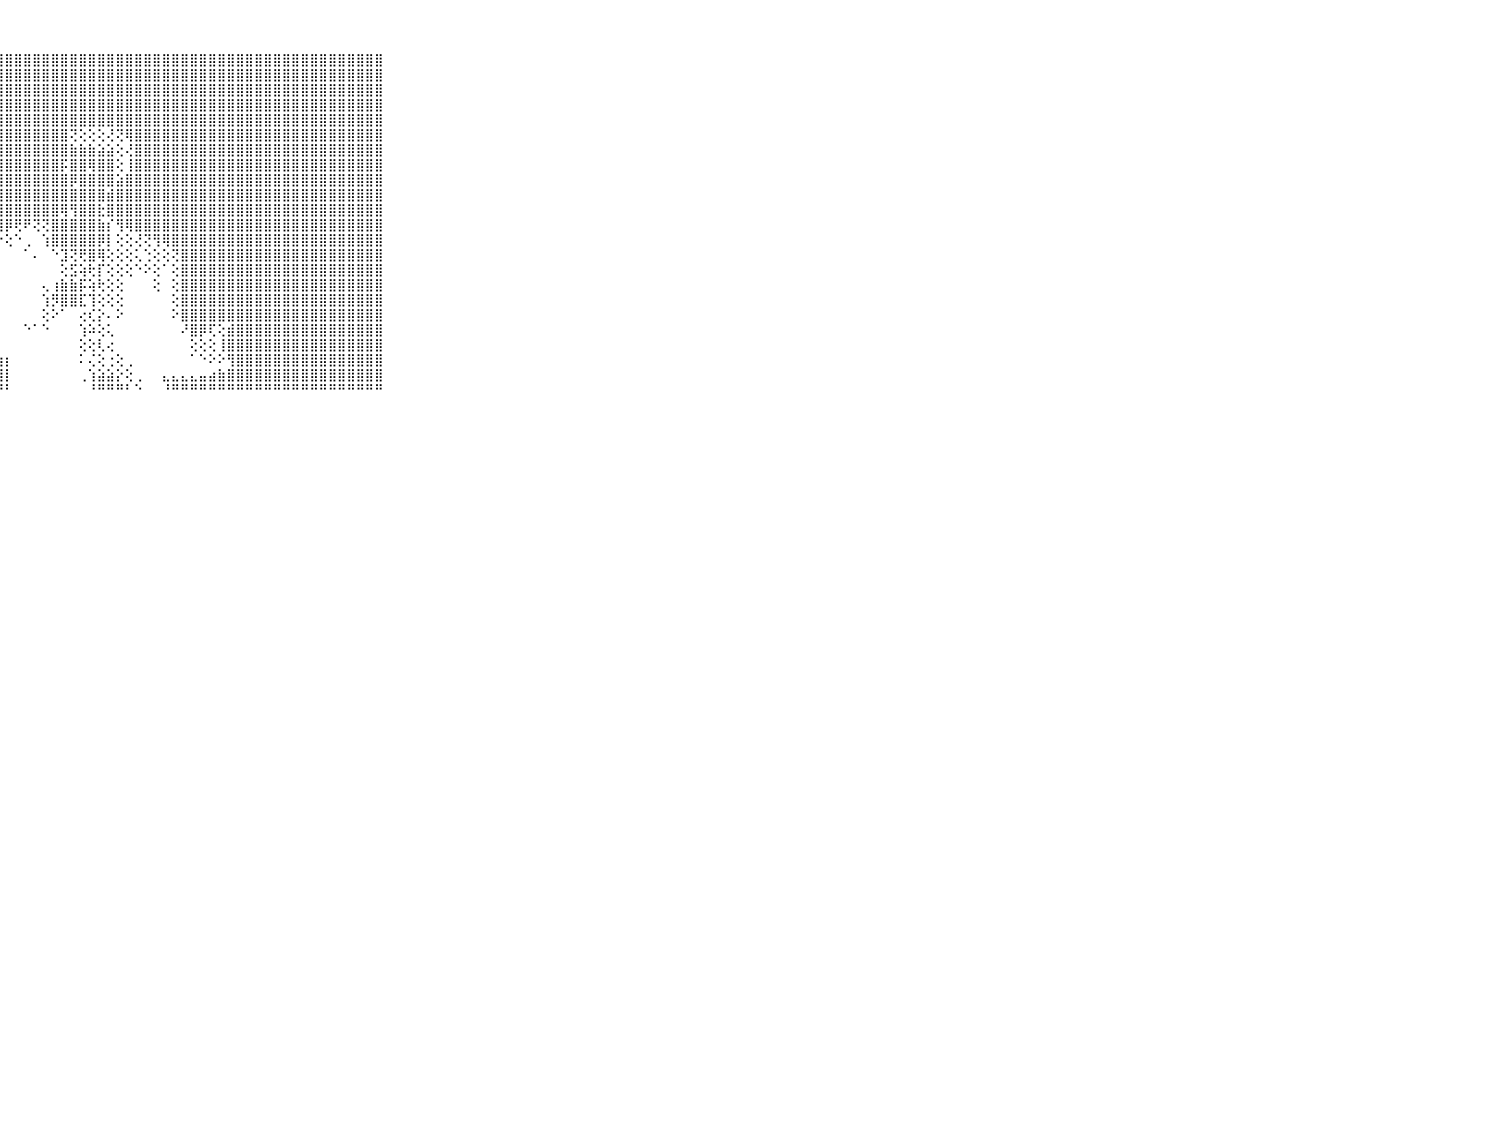

⠀⠀⠀⠀⠀⠀⠀⠀⠀⠀⠀⣿⣿⣿⣿⣿⣿⣿⣿⣿⣿⣿⣿⣿⣿⣿⣿⣿⣿⣿⣿⣿⣿⣿⣿⣿⣿⣿⣿⣿⣿⣿⣿⣿⣿⣿⣿⣿⣿⣿⣿⣿⣿⣿⣿⣿⣿⣿⣿⣿⣿⣿⣿⣿⣿⣿⣿⣿⣿⠀⠀⠀⠀⠀⠀⠀⠀⠀⠀⠀⠀
⠀⠀⠀⠀⠀⠀⠀⠀⠀⠀⠀⣿⣿⣿⣿⣿⣿⣿⣿⣿⣿⣿⣿⣿⣿⣿⣿⣿⣿⣿⣿⣿⣿⣿⣿⣿⣿⣿⣿⣿⣿⣿⣿⣿⣿⣿⣿⣿⣿⣿⣿⣿⣿⣿⣿⣿⣿⣿⣿⣿⣿⣿⣿⣿⣿⣿⣿⣿⣿⠀⠀⠀⠀⠀⠀⠀⠀⠀⠀⠀⠀
⠀⠀⠀⠀⠀⠀⠀⠀⠀⠀⠀⣿⣿⣿⣿⣿⣿⣿⣿⣿⣿⣿⣿⣿⣿⣿⣿⣿⣿⣿⣿⣿⣿⣿⣿⣿⣿⣿⣿⣿⣿⣿⣿⣿⣿⣿⣿⣿⣿⣿⣿⣿⣿⣿⣿⣿⣿⣿⣿⣿⣿⣿⣿⣿⣿⣿⣿⣿⣿⠀⠀⠀⠀⠀⠀⠀⠀⠀⠀⠀⠀
⠀⠀⠀⠀⠀⠀⠀⠀⠀⠀⠀⣿⣿⣿⣿⣿⣿⣿⣿⣿⣿⣿⣿⣿⣿⣿⣿⣿⣿⣿⣿⣿⣿⣿⣿⣿⣿⣿⣿⣿⣿⣿⣿⣿⣿⣿⣿⣿⣿⣿⣿⣿⣿⣿⣿⣿⣿⣿⣿⣿⣿⣿⣿⣿⣿⣿⣿⣿⣿⠀⠀⠀⠀⠀⠀⠀⠀⠀⠀⠀⠀
⠀⠀⠀⠀⠀⠀⠀⠀⠀⠀⠀⣿⣿⣿⣿⣿⣿⣿⣿⣿⣿⣿⣿⣿⣿⣿⣿⣿⣿⣿⣿⣿⣿⣿⣿⣿⣿⣿⣿⣿⣿⣿⣿⣿⣿⣿⣿⣿⣿⣿⣿⣿⣿⣿⣿⣿⣿⣿⣿⣿⣿⣿⣿⣿⣿⣿⣿⣿⣿⠀⠀⠀⠀⠀⠀⠀⠀⠀⠀⠀⠀
⠀⠀⠀⠀⠀⠀⠀⠀⠀⠀⠀⣿⣿⣿⣿⣿⣿⣿⣿⣿⣿⣿⣿⣿⣿⣿⣿⣿⣿⣿⣿⣿⣿⣿⣿⢝⢕⢕⢕⢜⢝⢿⣿⣿⣿⣿⣿⣿⣿⣿⣿⣿⣿⣿⣿⣿⣿⣿⣿⣿⣿⣿⣿⣿⣿⣿⣿⣿⣿⠀⠀⠀⠀⠀⠀⠀⠀⠀⠀⠀⠀
⠀⠀⠀⠀⠀⠀⠀⠀⠀⠀⠀⣿⣿⣿⣿⣿⣿⣿⣿⣿⣿⣿⣿⣿⣿⣿⣿⣿⣿⣿⣿⣿⣿⣿⣿⣷⣷⣷⣵⣵⢕⢜⣿⣿⣿⣿⣿⣿⣿⣿⣿⣿⣿⣿⣿⣿⣿⣿⣿⣿⣿⣿⣿⣿⣿⣿⣿⣿⣿⠀⠀⠀⠀⠀⠀⠀⠀⠀⠀⠀⠀
⠀⠀⠀⠀⠀⠀⠀⠀⠀⠀⠀⣿⣿⣿⣿⣿⣿⣿⣿⣿⣿⣿⣿⣿⣿⣿⣿⣿⣿⣿⣿⣿⣿⣿⡯⣿⣿⢿⣿⣿⢕⢸⣿⣿⣿⣿⣿⣿⣿⣿⣿⣿⣿⣿⣿⣿⣿⣿⣿⣿⣿⣿⣿⣿⣿⣿⣿⣿⣿⠀⠀⠀⠀⠀⠀⠀⠀⠀⠀⠀⠀
⠀⠀⠀⠀⠀⠀⠀⠀⠀⠀⠀⣿⣿⣿⣿⣿⣿⣿⣿⣿⣿⣿⣿⣿⣿⣿⣿⣿⣿⣿⣿⣿⣿⣿⣿⡿⣿⣿⣿⣿⣵⣿⣿⣿⣿⣿⣿⣿⣿⣿⣿⣿⣿⣿⣿⣿⣿⣿⣿⣿⣿⣿⣿⣿⣿⣿⣿⣿⣿⠀⠀⠀⠀⠀⠀⠀⠀⠀⠀⠀⠀
⠀⠀⠀⠀⠀⠀⠀⠀⠀⠀⠀⣿⣿⣿⣿⣿⣿⣿⣿⣿⣿⣿⣿⣿⣿⣿⣿⣿⣿⣿⣿⣿⣿⣿⣿⣿⣿⣿⣿⣾⣿⣿⣿⣿⣿⣿⣿⣿⣿⣿⣿⣿⣿⣿⣿⣿⣿⣿⣿⣿⣿⣿⣿⣿⣿⣿⣿⣿⣿⠀⠀⠀⠀⠀⠀⠀⠀⠀⠀⠀⠀
⠀⠀⠀⠀⠀⠀⠀⠀⠀⠀⠀⣿⣿⣿⣿⣿⣿⣿⣿⣿⣿⣿⣿⣿⣿⣿⣿⣿⣿⣿⣿⣿⣿⣿⢿⢻⣿⣿⣗⣿⣿⣿⣿⣿⣿⣿⣿⣿⣿⣿⣿⣿⣿⣿⣿⣿⣿⣿⣿⣿⣿⣿⣿⣿⣿⣿⣿⣿⣿⠀⠀⠀⠀⠀⠀⠀⠀⠀⠀⠀⠀
⠀⠀⠀⠀⠀⠀⠀⠀⠀⠀⠀⣿⣿⣿⣿⣿⣿⣿⣿⣿⣿⣿⣿⣿⣿⣿⣿⣿⡿⢟⠟⢝⢝⣿⣿⣿⣿⣿⣷⡎⢻⢿⣿⣿⣿⣿⣿⣿⣿⣿⣿⣿⣿⣿⣿⣿⣿⣿⣿⣿⣿⣿⣿⣿⣿⣿⣿⣿⣿⠀⠀⠀⠀⠀⠀⠀⠀⠀⠀⠀⠀
⠀⠀⠀⠀⠀⠀⠀⠀⠀⠀⠀⣿⣿⣿⣿⣿⣿⣿⣿⣿⣿⣿⣿⣿⣿⢏⠝⠕⢕⠑⢀⠀⢱⣿⣿⣿⣿⣿⡿⡇⢕⢕⢜⢝⢻⢿⣿⣿⣿⣿⣿⣿⣿⣿⣿⣿⣿⣿⣿⣿⣿⣿⣿⣿⣿⣿⣿⣿⣿⠀⠀⠀⠀⠀⠀⠀⠀⠀⠀⠀⠀
⠀⠀⠀⠀⠀⠀⠀⠀⠀⠀⠀⣿⣿⣿⣿⣿⣿⣿⣿⣿⣿⣿⣿⣿⡟⢕⠁⠀⠀⠀⠁⠄⠀⠑⣹⢝⢟⣿⢿⢕⢕⢕⢅⢑⢕⢕⢝⣿⣿⣿⣿⣿⣿⣿⣿⣿⣿⣿⣿⣿⣿⣿⣿⣿⣿⣿⣿⣿⣿⠀⠀⠀⠀⠀⠀⠀⠀⠀⠀⠀⠀
⠀⠀⠀⠀⠀⠀⠀⠀⠀⠀⠀⣿⣿⣿⣿⣿⣿⣿⣿⣿⣿⣿⣿⣿⡇⠀⠀⠀⠀⠀⠀⠀⠀⠀⢕⣫⢵⢗⡏⢕⢕⢕⠑⠕⢕⠁⢕⣿⣿⣿⣿⣿⣿⣿⣿⣿⣿⣿⣿⣿⣿⣿⣿⣿⣿⣿⣿⣿⣿⠀⠀⠀⠀⠀⠀⠀⠀⠀⠀⠀⠀
⠀⠀⠀⠀⠀⠀⠀⠀⠀⠀⠀⣿⣿⣿⣿⣿⣿⣿⣿⣿⣿⣿⣿⣿⢕⠀⠀⠀⠀⠀⠀⠀⢄⢰⣷⣷⡯⢵⢗⢕⢕⠀⠀⠀⢕⠀⢕⣿⣿⣿⣿⣿⣿⣿⣿⣿⣿⣿⣿⣿⣿⣿⣿⣿⣿⣿⣿⣿⣿⠀⠀⠀⠀⠀⠀⠀⠀⠀⠀⠀⠀
⠀⠀⠀⠀⠀⠀⠀⠀⠀⠀⠀⣿⣿⣿⣿⣿⣿⣿⣿⣿⣿⣿⣿⡇⠀⠀⠀⠀⠀⠀⠀⠀⢱⡻⣿⣿⣏⢹⢕⢕⢕⠀⠀⠀⠀⠀⢕⣿⣿⣿⣿⣿⣿⣿⣿⣿⣿⣿⣿⣿⣿⣿⣿⣿⣿⣿⣿⣿⣿⠀⠀⠀⠀⠀⠀⠀⠀⠀⠀⠀⠀
⠀⠀⠀⠀⠀⠀⠀⠀⠀⠀⠀⣿⣿⣿⣿⣿⣿⣿⣿⣿⣿⣿⣿⠕⠀⠀⠀⠀⠀⠀⠀⠀⢕⠕⠁⠀⢔⢎⡕⠄⠕⠀⠀⠀⠀⠀⠕⣿⣿⣿⣿⣿⣿⣿⣿⣿⣿⣿⣿⣿⣿⣿⣿⣿⣿⣿⣿⣿⣿⠀⠀⠀⠀⠀⠀⠀⠀⠀⠀⠀⠀
⠀⠀⠀⠀⠀⠀⠀⠀⠀⠀⠀⣿⣿⣿⣿⣿⣿⣿⣿⣿⣿⣿⡇⠀⠀⠀⠀⠀⠀⠀⠑⠁⠑⠀⠀⠀⢱⠵⢕⢅⠀⠀⠀⠀⠀⠀⠀⠜⣿⡿⢏⢕⣾⣿⣿⣿⣿⣿⣿⣿⣿⣿⣿⣿⣿⣿⣿⣿⣿⠀⠀⠀⠀⠀⠀⠀⠀⠀⠀⠀⠀
⠀⠀⠀⠀⠀⠀⠀⠀⠀⠀⠀⣿⣿⣿⣿⣿⣿⣿⣿⣿⣿⣿⣷⢄⠀⠀⠀⠀⠀⠀⠀⠀⠀⠀⠀⠀⢕⢕⢇⢔⠀⠀⠀⠀⠀⠀⠀⠀⢕⢕⢕⢸⣿⣿⣿⣿⣿⣿⣿⣿⣿⣿⣿⣿⣿⣿⣿⣿⣿⠀⠀⠀⠀⠀⠀⠀⠀⠀⠀⠀⠀
⠀⠀⠀⠀⠀⠀⠀⠀⠀⠀⠀⣿⣿⣿⣿⣿⣿⣿⣿⣿⣿⣿⣿⣷⣴⣴⣴⣴⡆⠀⠀⠀⠀⠀⠀⠀⠅⢌⢕⢐⢕⢀⠀⠀⠀⠀⠀⠀⠁⠑⠕⠕⢻⣿⣿⣿⣿⣿⣿⣿⣿⣿⣿⣿⣿⣿⣿⣿⣿⠀⠀⠀⠀⠀⠀⠀⠀⠀⠀⠀⠀
⠀⠀⠀⠀⠀⠀⠀⠀⠀⠀⠀⣿⣿⣿⣿⣿⣿⣿⣿⣿⣿⣿⣿⣿⣿⣿⣿⣿⡇⠀⠀⠀⠀⠀⠀⠀⢀⢱⣵⣵⡕⢕⢀⠀⠀⣄⣄⣄⣄⣤⣴⣷⣿⣿⣿⣿⣿⣿⣿⣿⣿⣿⣿⣿⣿⣿⣿⣿⣿⠀⠀⠀⠀⠀⠀⠀⠀⠀⠀⠀⠀
⠀⠀⠀⠀⠀⠀⠀⠀⠀⠀⠀⠛⠛⠛⠛⠛⠛⠛⠛⠛⠛⠛⠛⠛⠛⠛⠛⠛⠃⠀⠀⠀⠀⠀⠀⠀⠀⠘⠛⠛⠛⠃⠑⠀⠀⠘⠛⠛⠛⠛⠛⠛⠛⠛⠛⠛⠛⠛⠛⠛⠛⠛⠛⠛⠛⠛⠛⠛⠛⠀⠀⠀⠀⠀⠀⠀⠀⠀⠀⠀⠀